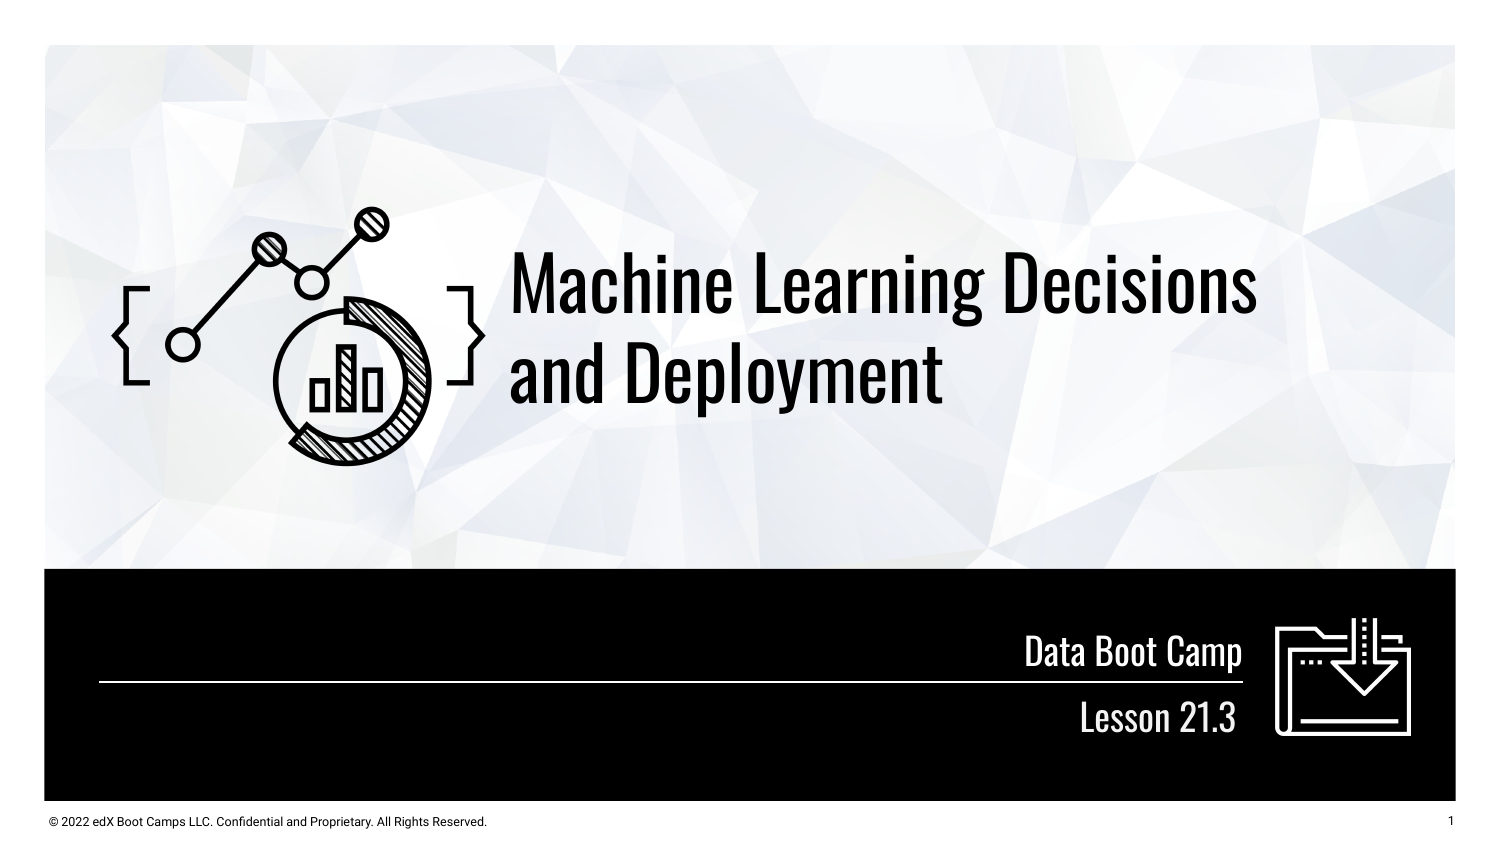

# Machine Learning Decisions and Deployment

Lesson 21.3
1